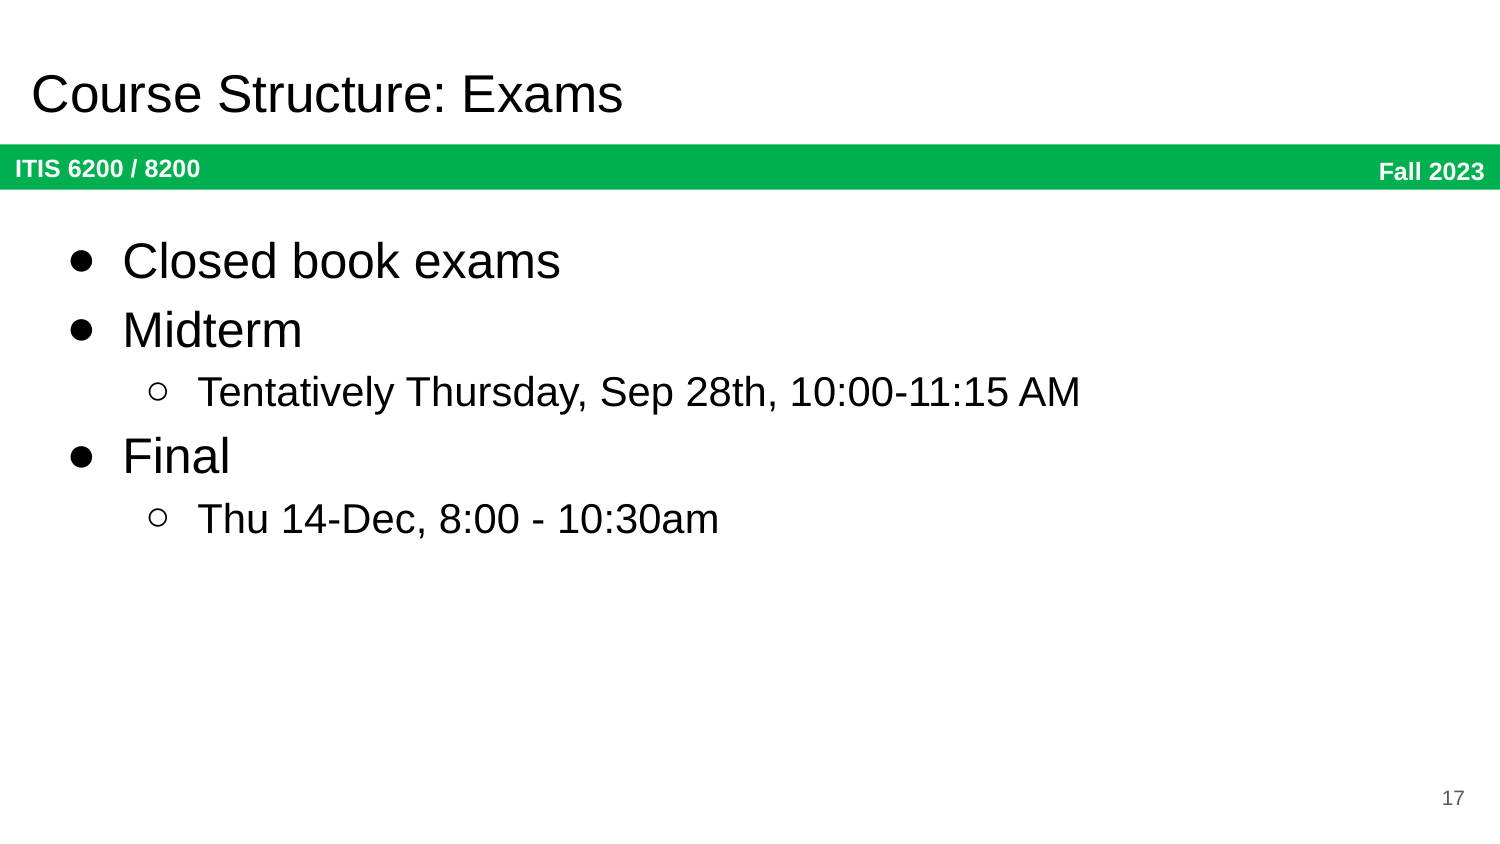

# Course Structure: Exams
Closed book exams
Midterm
Tentatively Thursday, Sep 28th, 10:00-11:15 AM
Final
Thu 14-Dec, 8:00 - 10:30am
17